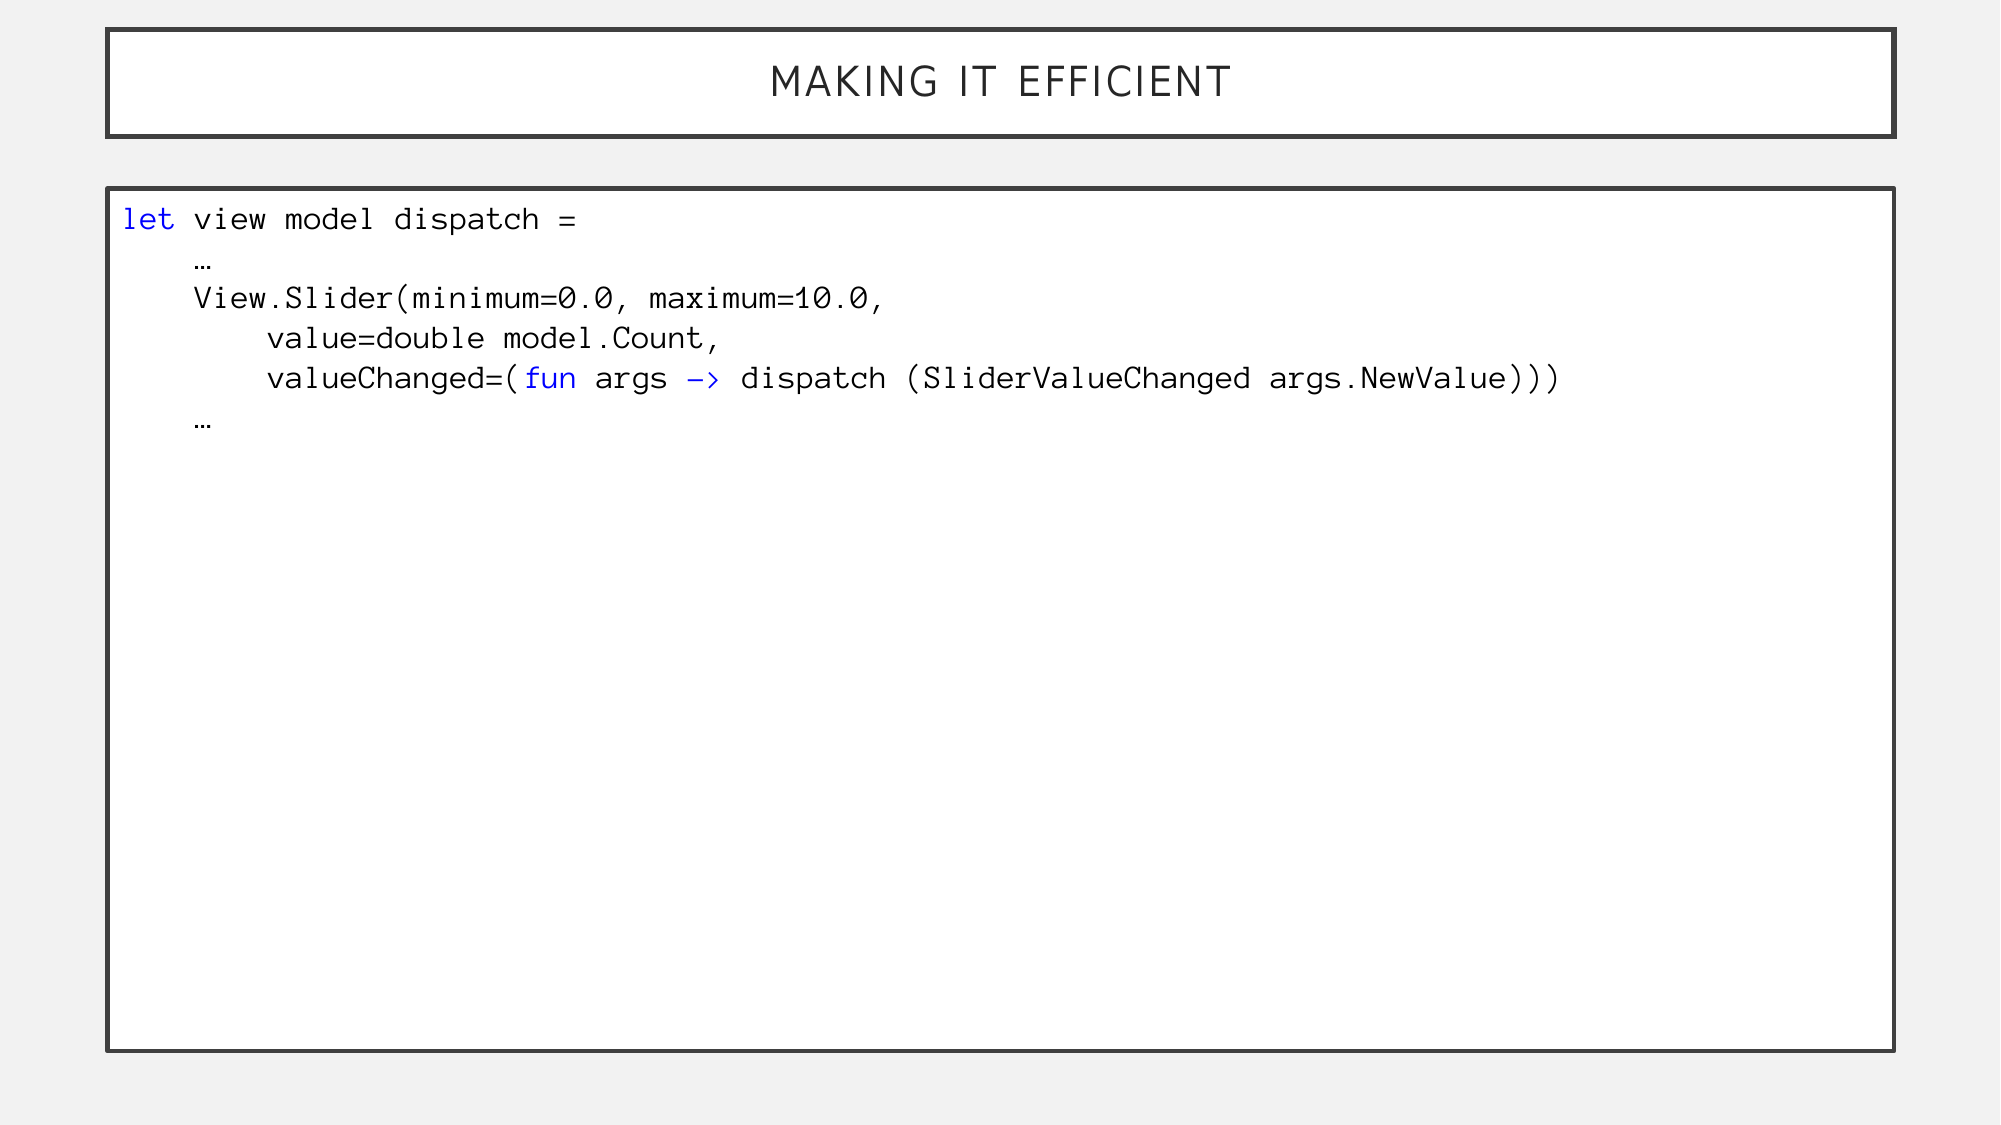

# Making it efficient
let view model dispatch =
    …
    View.Slider(minimum=0.0, maximum=10.0,
        value=double model.Count,
        valueChanged=(fun args -> dispatch (SliderValueChanged args.NewValue)))
    …